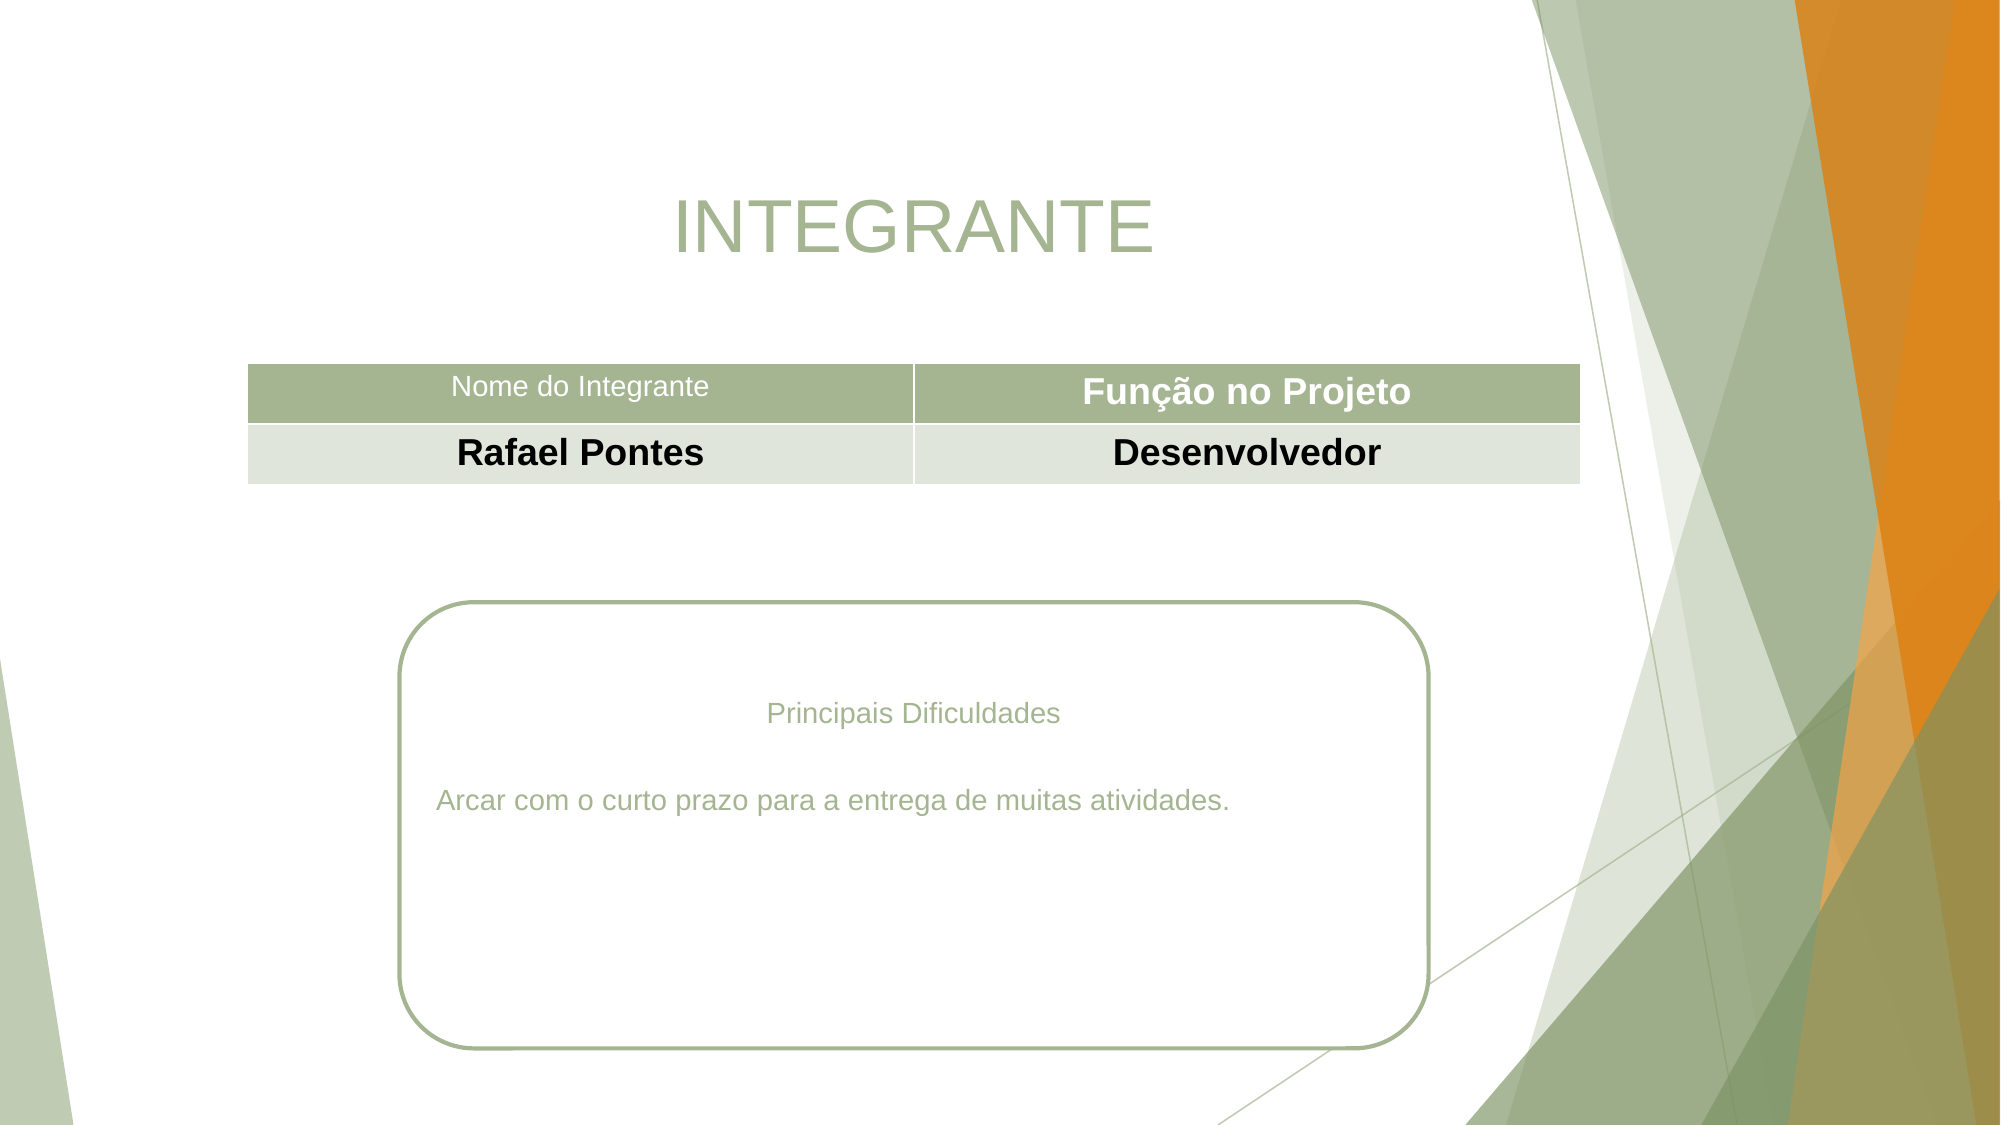

INTEGRANTE
| Nome do Integrante | Função no Projeto |
| --- | --- |
| Rafael Pontes | Desenvolvedor |
Principais Dificuldades

Arcar com o curto prazo para a entrega de muitas atividades.